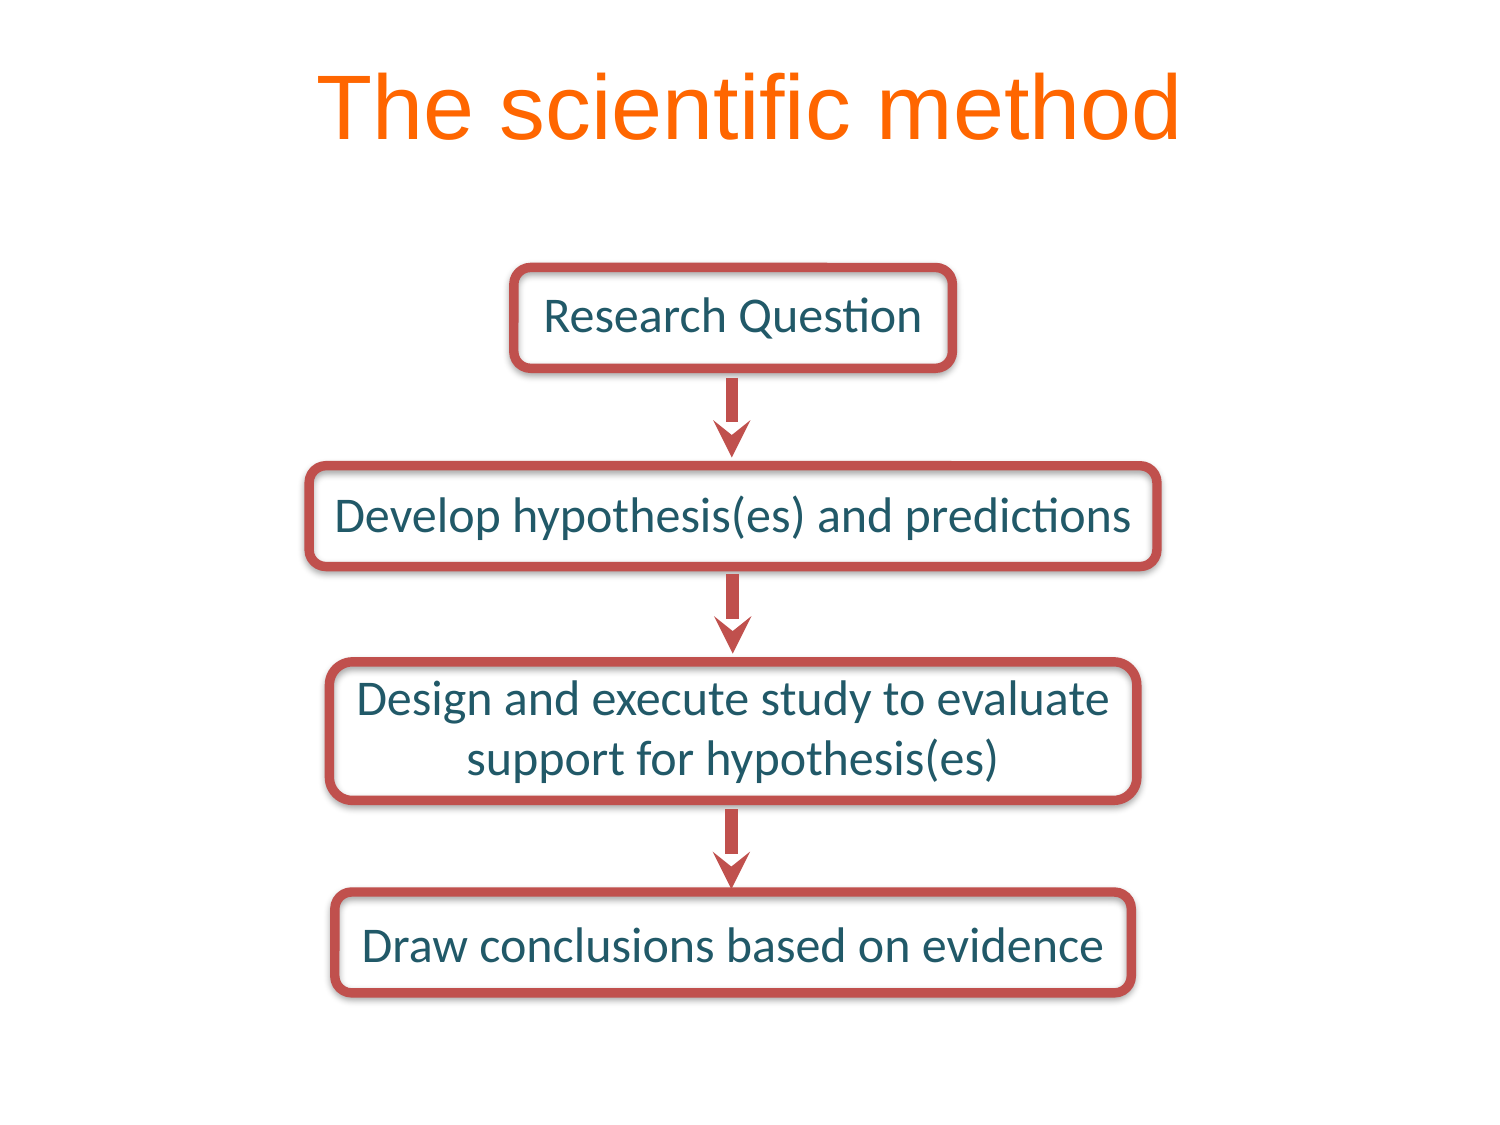

The scientific method

Research Question

Develop hypothesis(es) and predictions
Design and execute study to evaluate support for hypothesis(es)

Draw conclusions based on evidence